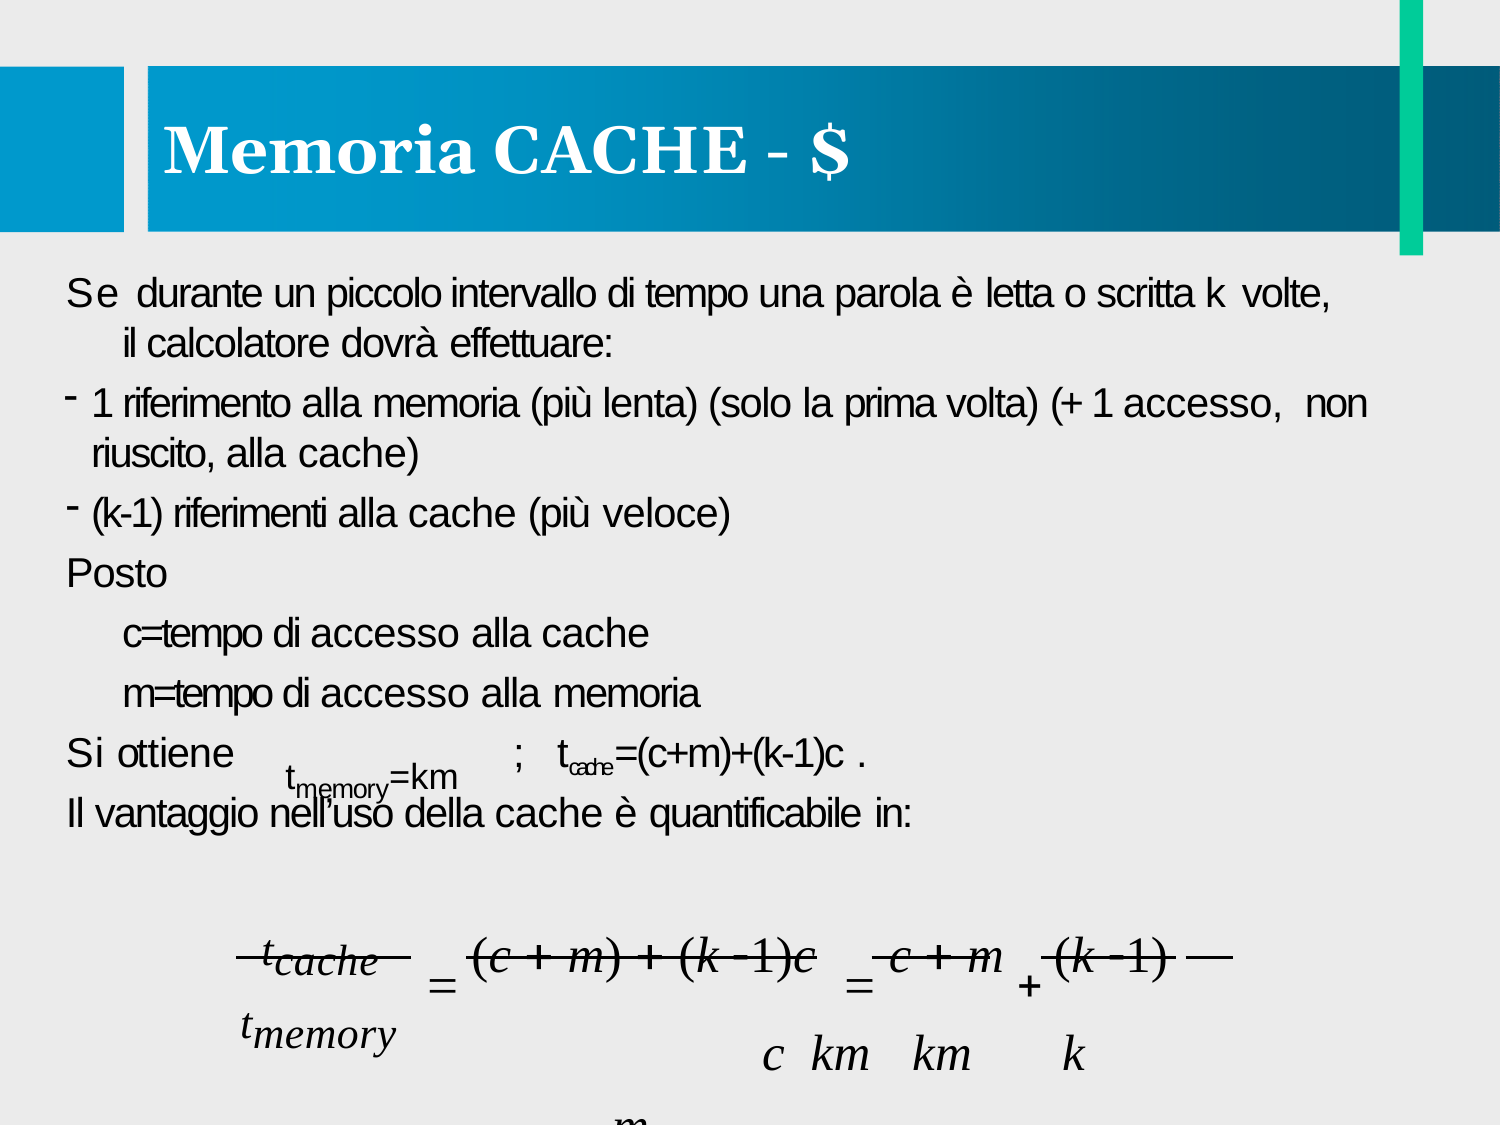

# Memoria CACHE - $

Se durante un piccolo intervallo di tempo una parola è letta o scritta k  volte, il calcolatore dovrà effettuare:
1 riferimento alla memoria (più lenta) (solo la prima volta) (+ 1 accesso,  non riuscito, alla cache)
(k-1) riferimenti alla cache (più veloce)
Posto
c=tempo di accesso alla cache  m=tempo di accesso alla memoria
Si ottiene	;
tcache=(c+m)+(k-1)c .
tmemory=km
Il vantaggio nell’uso della cache è quantificabile in:
= (c + m) + (k −1)c  = c + m + (k −1)		c  km	km	k	m
tcache

tmemory